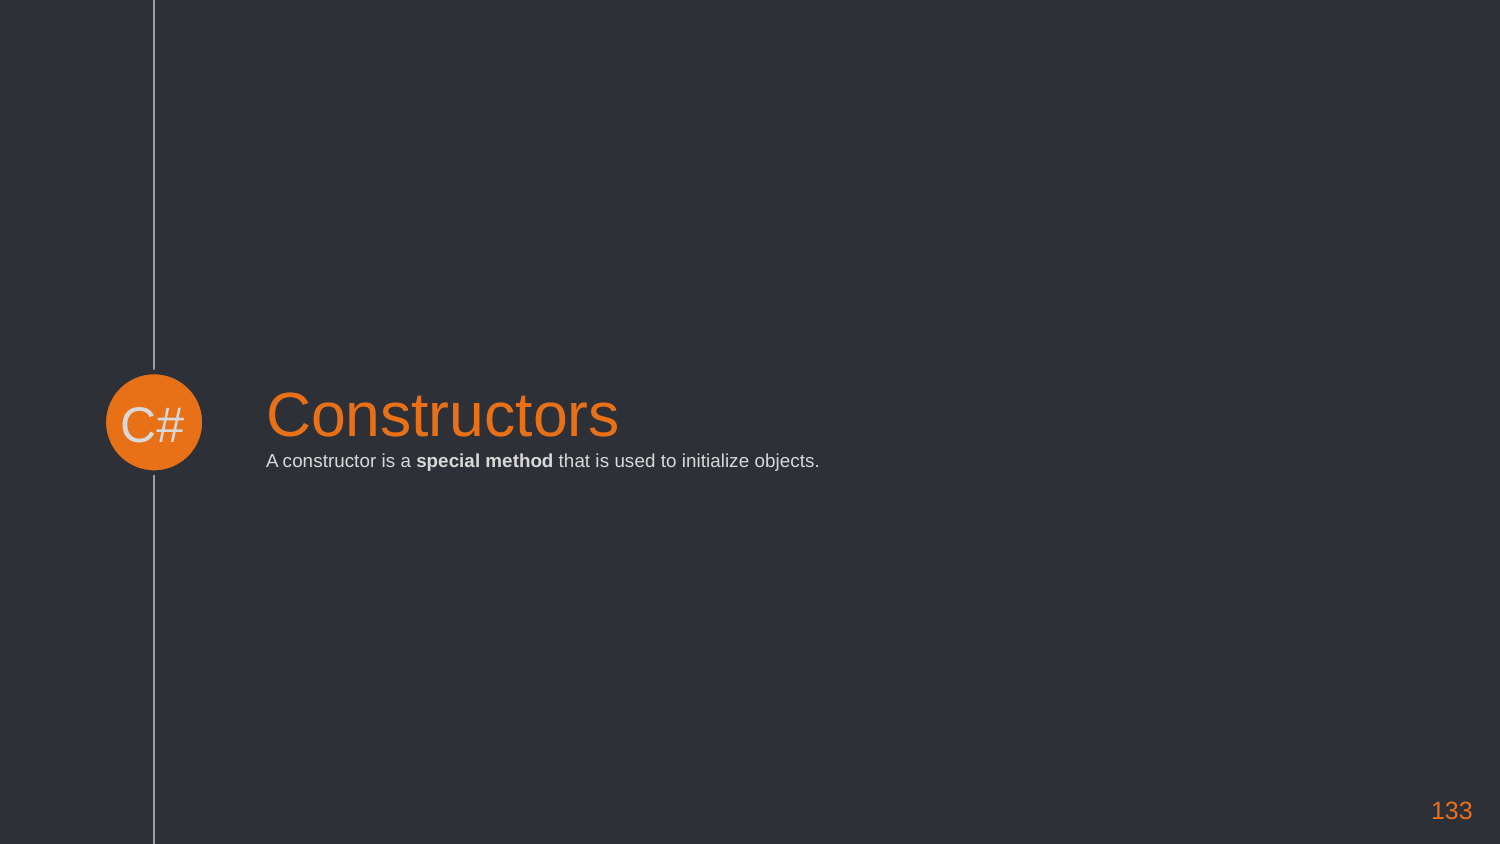

C#
# Constructors A constructor is a special method that is used to initialize objects.
133